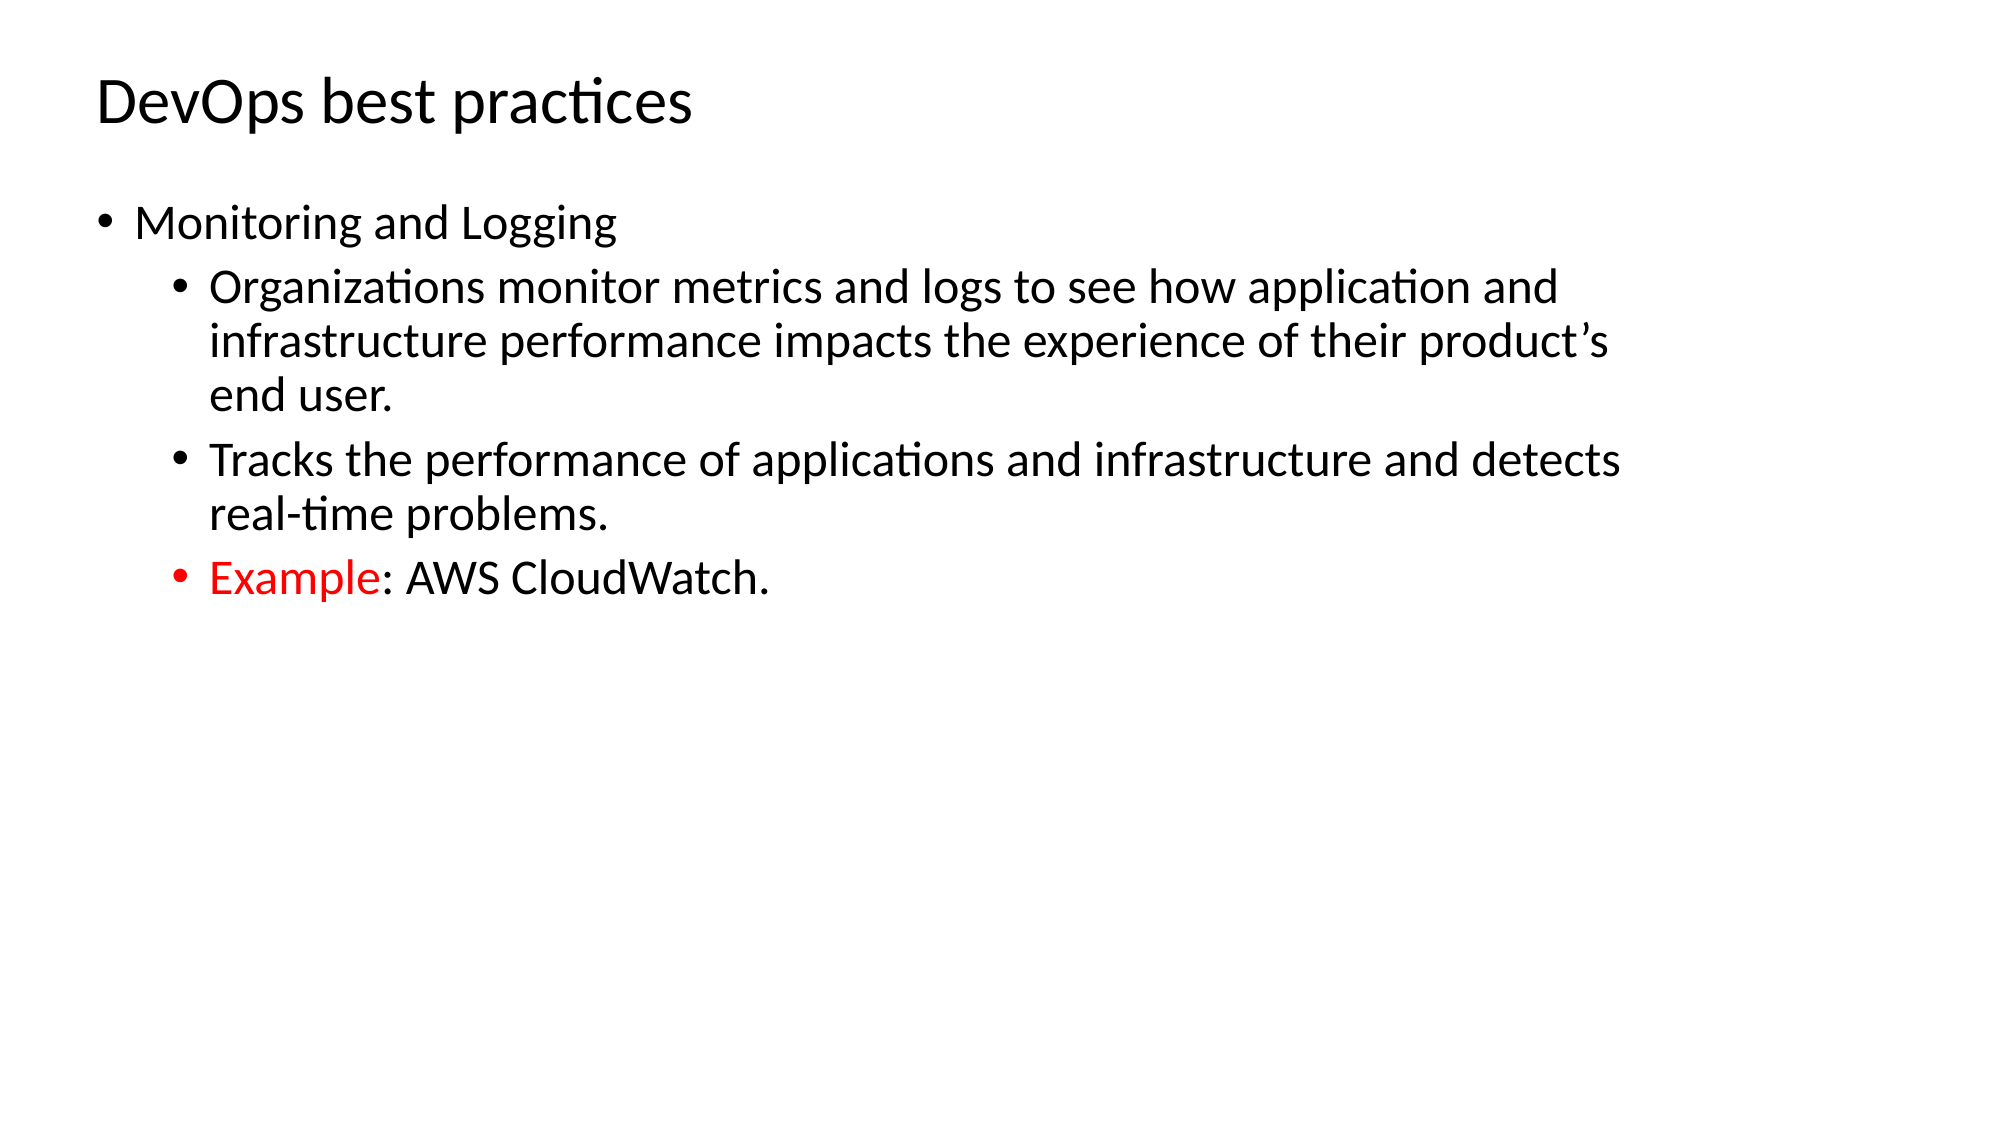

# DevOps best practices
Monitoring and Logging
Organizations monitor metrics and logs to see how application and infrastructure performance impacts the experience of their product’s end user.
Tracks the performance of applications and infrastructure and detects real-time problems.
Example: AWS CloudWatch.